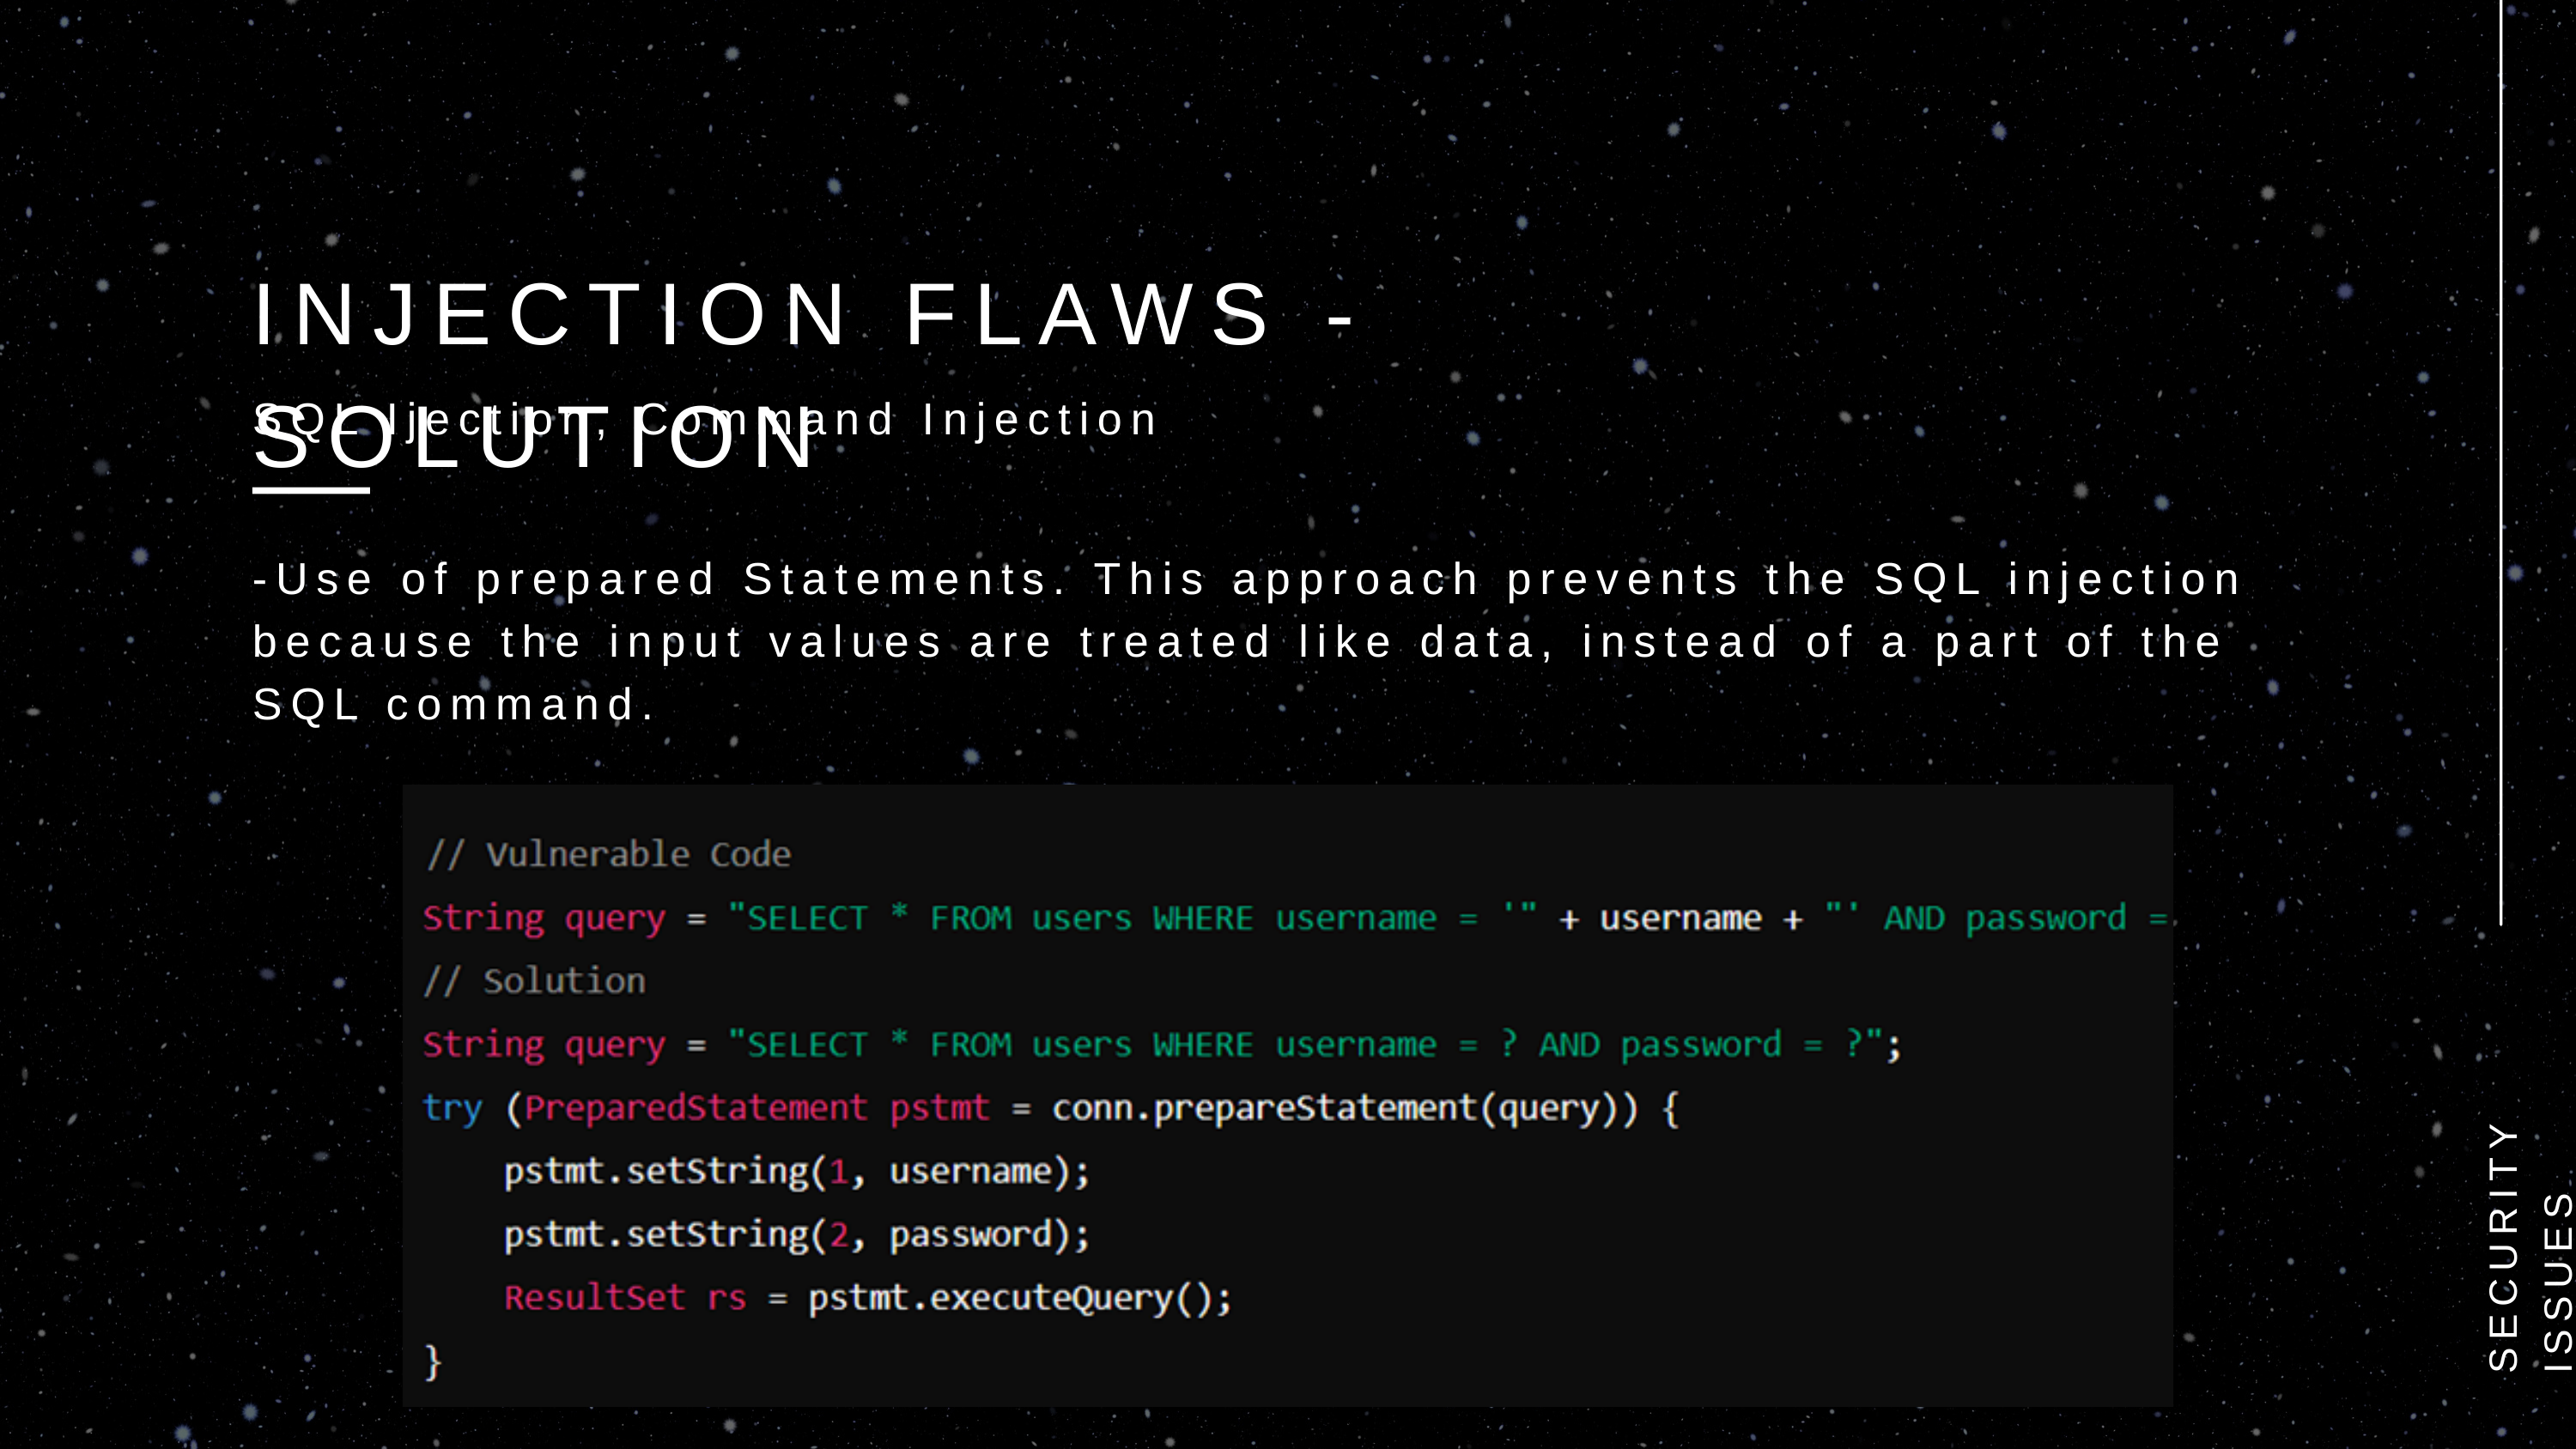

INJECTION FLAWS - SOLUTION
SQL Ijection, Command Injection

-Use of prepared Statements. This approach prevents the SQL injection because the input values are treated like data, instead of a part of the SQL command.

SECURITY ISSUES